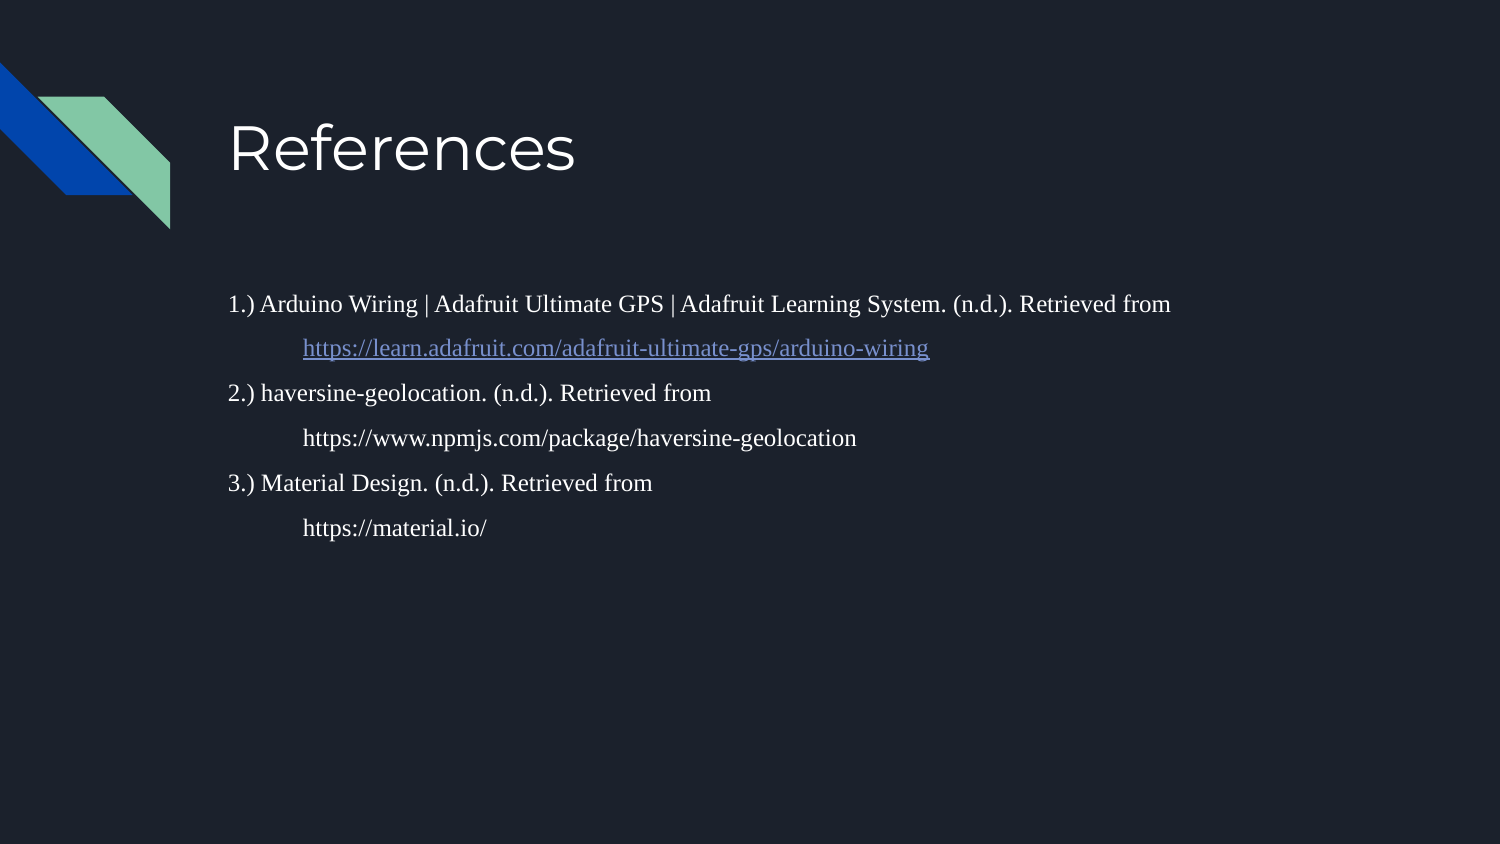

# References
1.) Arduino Wiring | Adafruit Ultimate GPS | Adafruit Learning System. (n.d.). Retrieved from
https://learn.adafruit.com/adafruit-ultimate-gps/arduino-wiring
2.) haversine-geolocation. (n.d.). Retrieved from
https://www.npmjs.com/package/haversine-geolocation
3.) Material Design. (n.d.). Retrieved from
https://material.io/